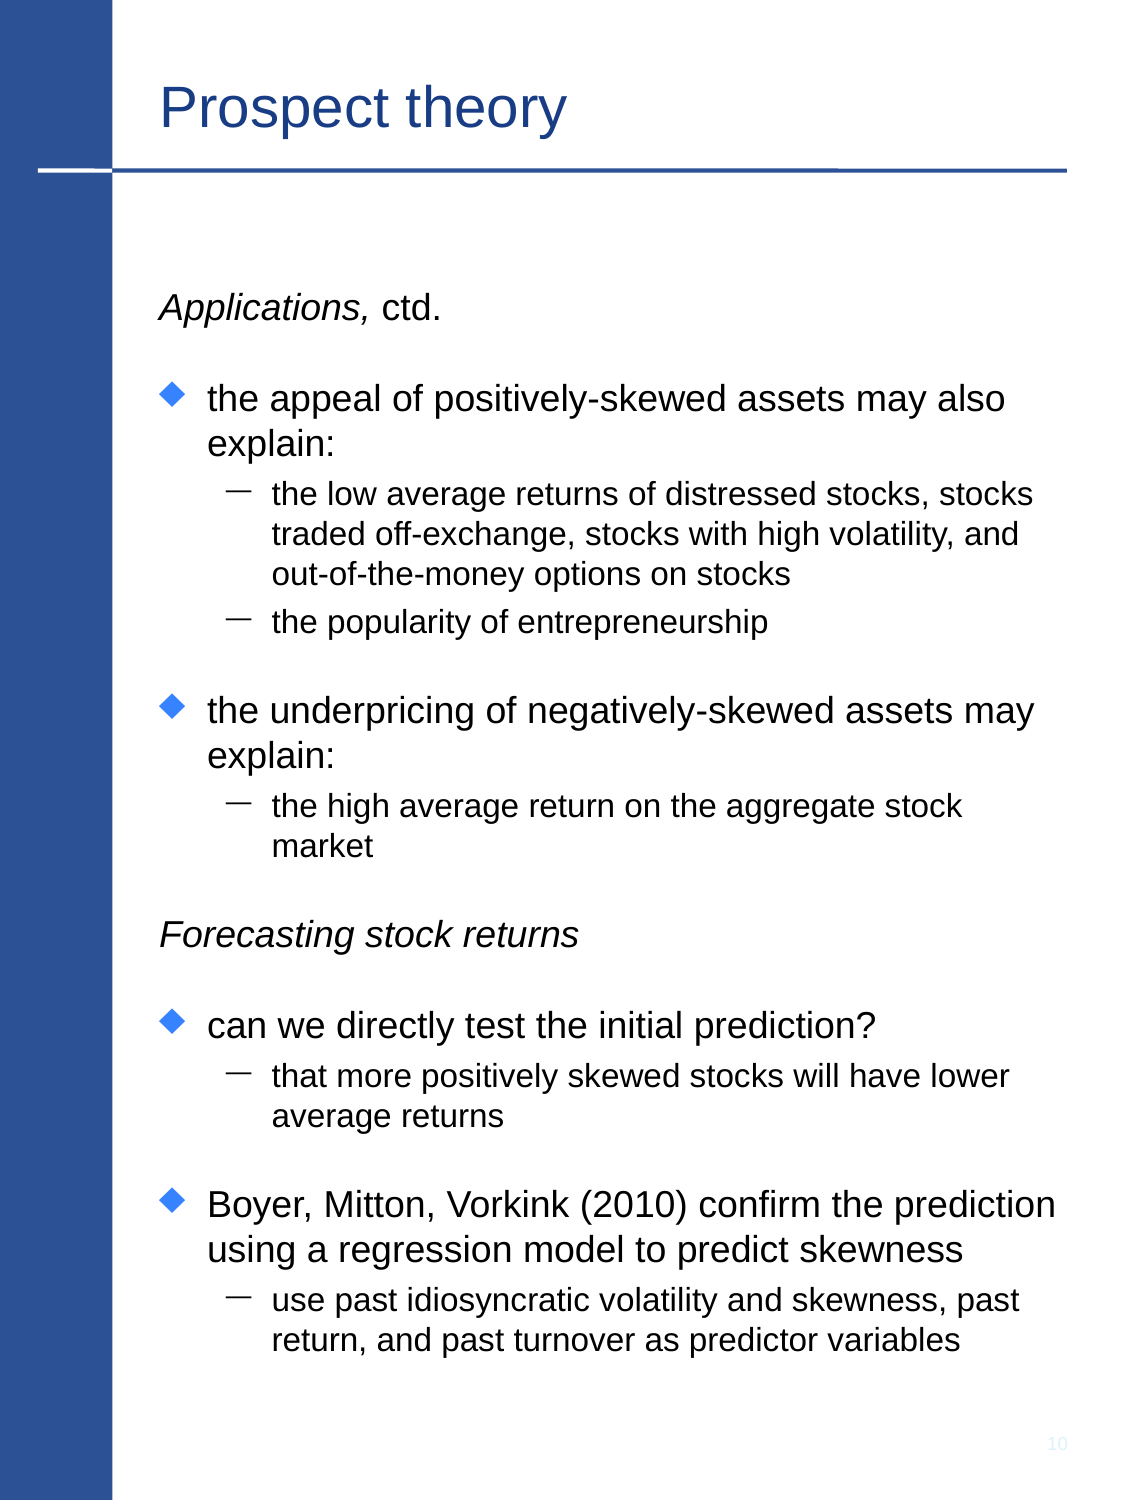

# Prospect theory
Applications, ctd.
the appeal of positively-skewed assets may also explain:
the low average returns of distressed stocks, stocks traded off-exchange, stocks with high volatility, and out-of-the-money options on stocks
the popularity of entrepreneurship
the underpricing of negatively-skewed assets may explain:
the high average return on the aggregate stock market
Forecasting stock returns
can we directly test the initial prediction?
that more positively skewed stocks will have lower average returns
Boyer, Mitton, Vorkink (2010) confirm the prediction using a regression model to predict skewness
use past idiosyncratic volatility and skewness, past return, and past turnover as predictor variables

10